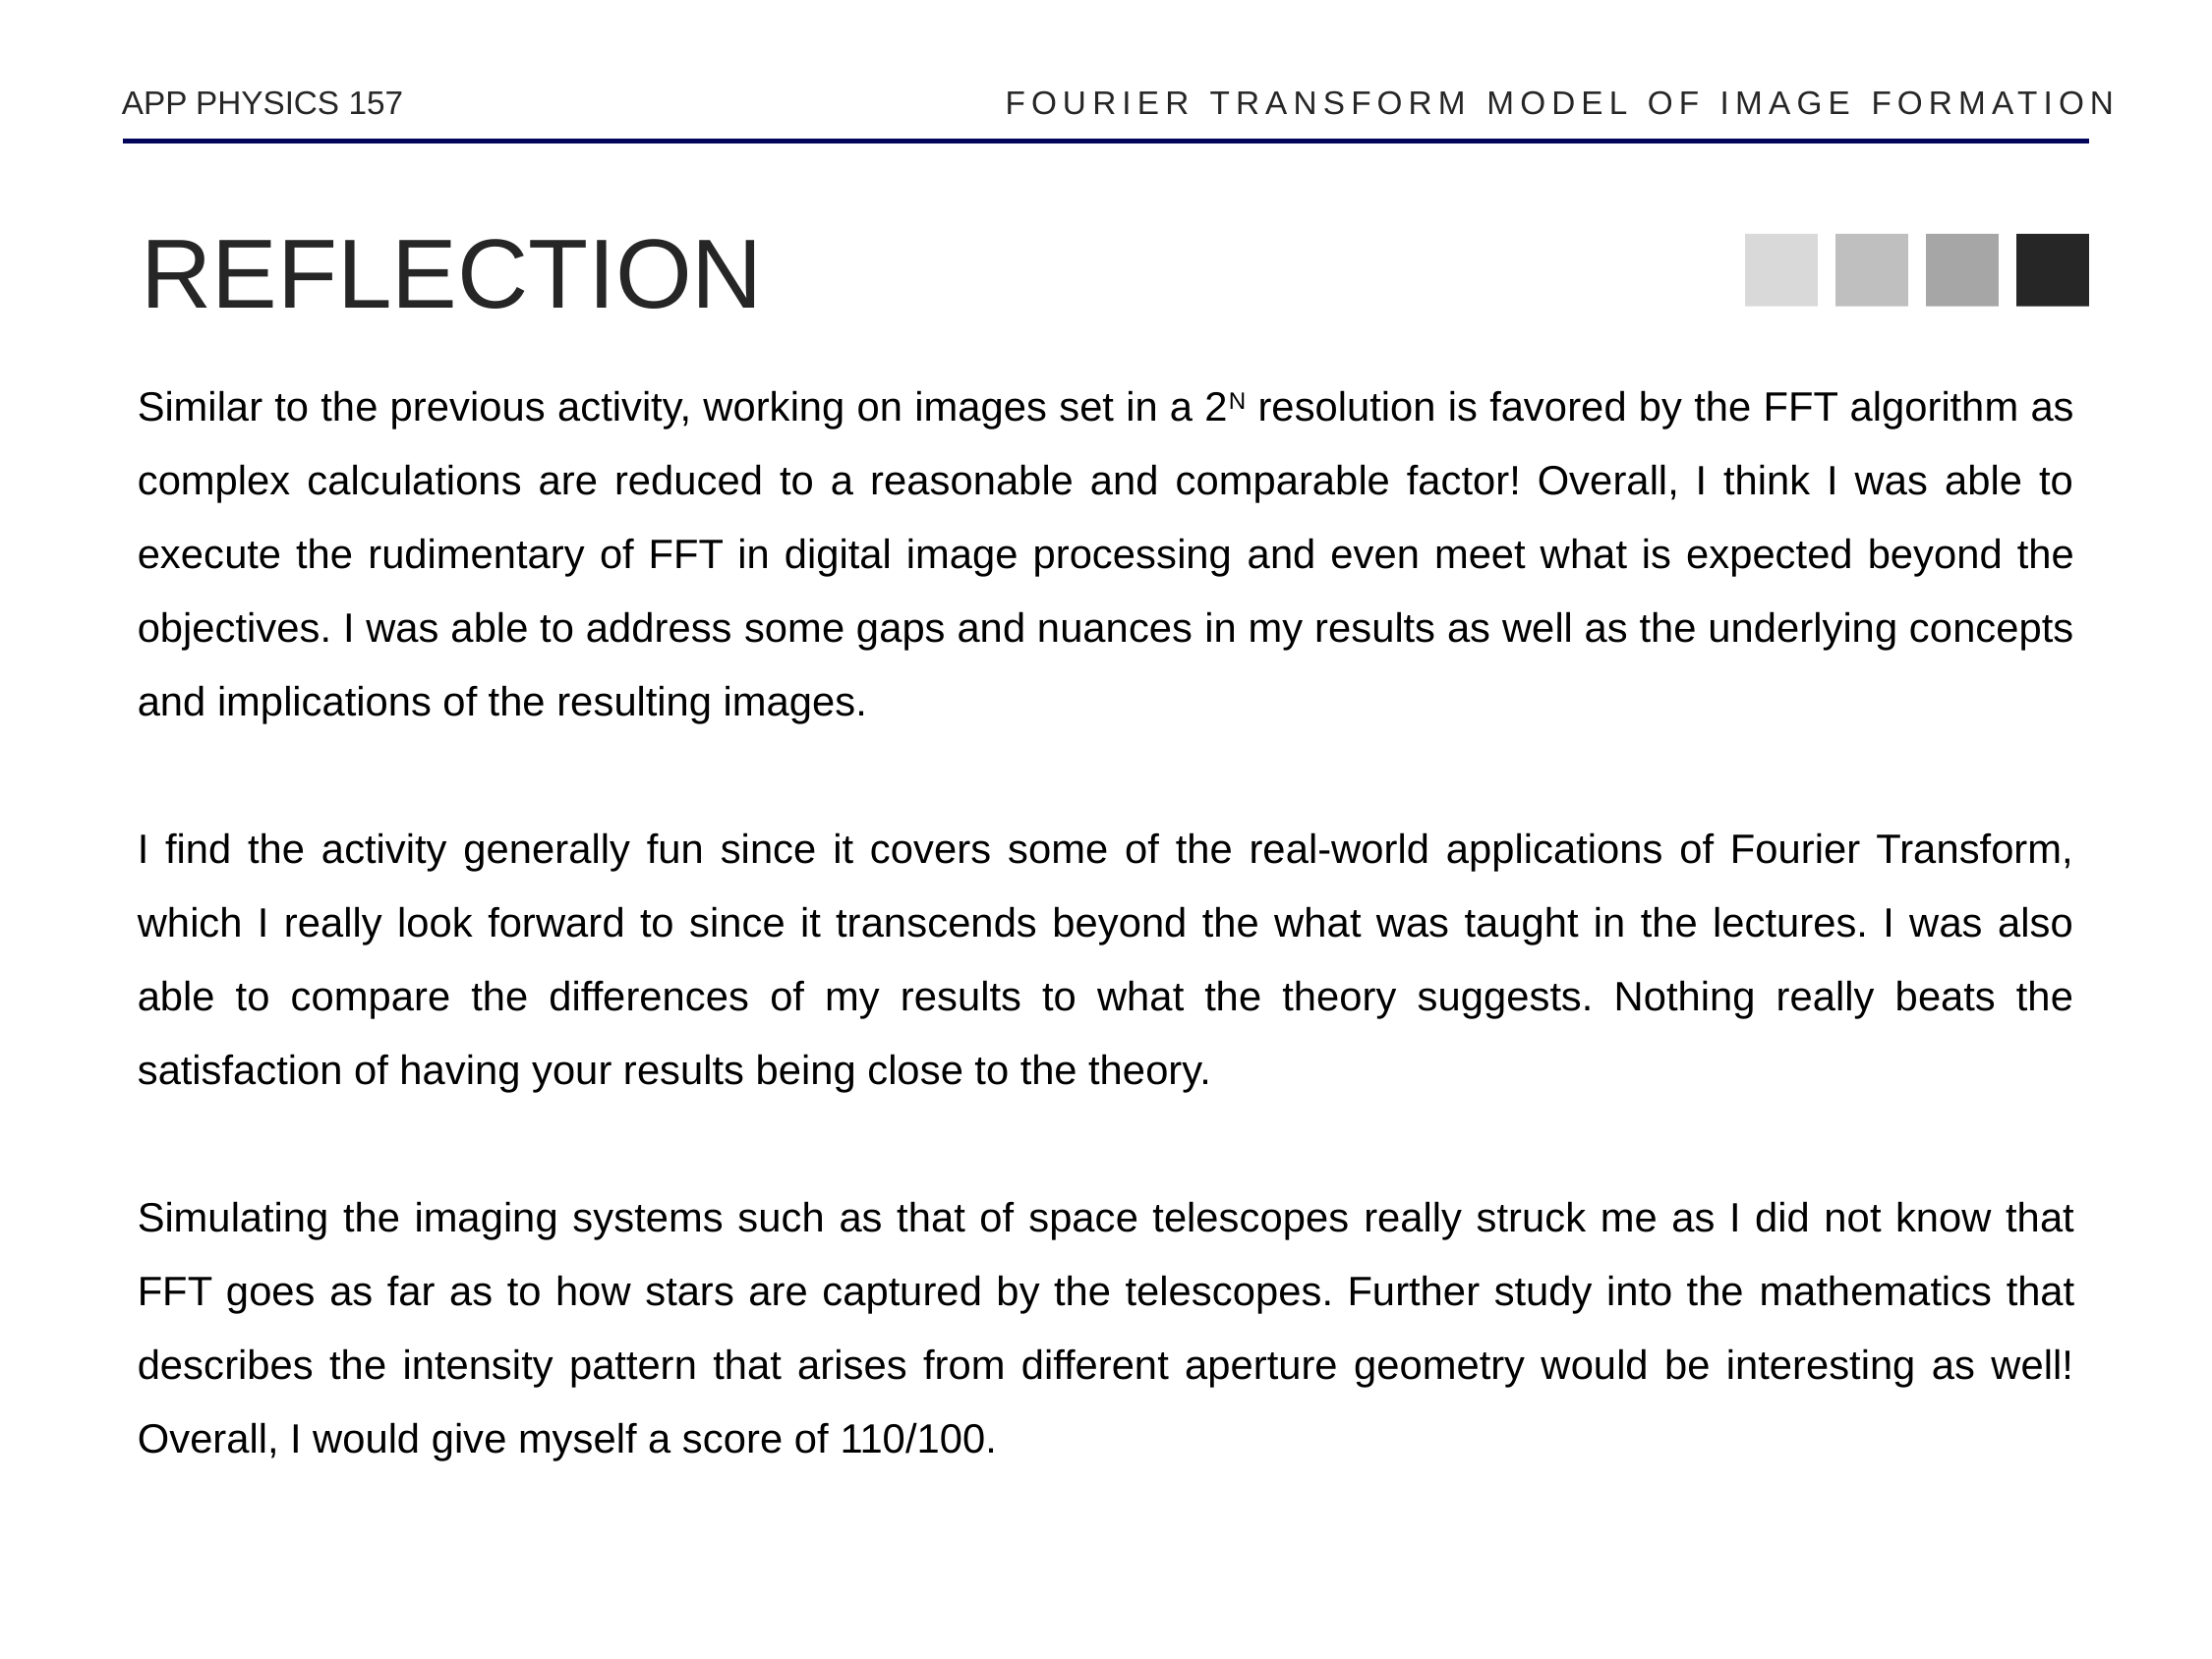

APP PHYSICS 157
FOURIER TRANSFORM MODEL OF IMAGE FORMATION

REFLECTION
Similar to the previous activity, working on images set in a 2N resolution is favored by the FFT algorithm as complex calculations are reduced to a reasonable and comparable factor! Overall, I think I was able to execute the rudimentary of FFT in digital image processing and even meet what is expected beyond the objectives. I was able to address some gaps and nuances in my results as well as the underlying concepts and implications of the resulting images.

I find the activity generally fun since it covers some of the real-world applications of Fourier Transform, which I really look forward to since it transcends beyond the what was taught in the lectures. I was also able to compare the differences of my results to what the theory suggests. Nothing really beats the satisfaction of having your results being close to the theory.

Simulating the imaging systems such as that of space telescopes really struck me as I did not know that FFT goes as far as to how stars are captured by the telescopes. Further study into the mathematics that describes the intensity pattern that arises from different aperture geometry would be interesting as well! Overall, I would give myself a score of 110/100.